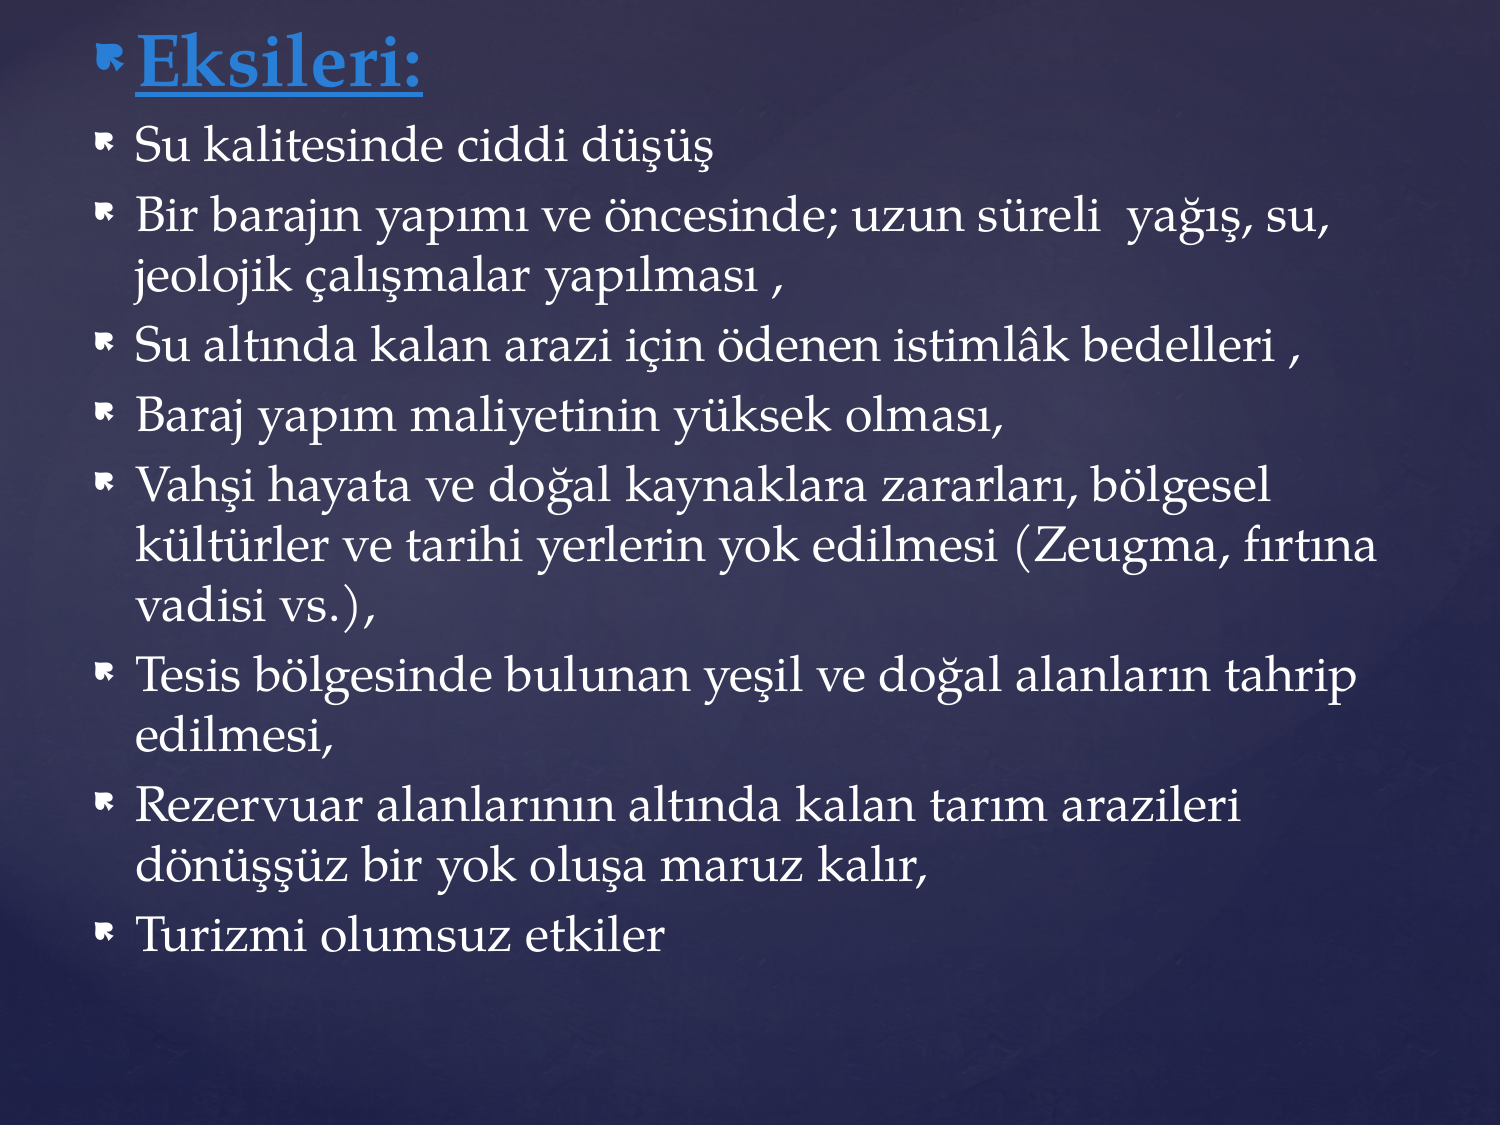

Eksileri:
Su kalitesinde ciddi düşüş
Bir barajın yapımı ve öncesinde; uzun süreli  yağış, su, jeolojik çalışmalar yapılması ,
Su altında kalan arazi için ödenen istimlâk bedelleri ,
Baraj yapım maliyetinin yüksek olması,
Vahşi hayata ve doğal kaynaklara zararları, bölgesel kültürler ve tarihi yerlerin yok edilmesi (Zeugma, fırtına vadisi vs.),
Tesis bölgesinde bulunan yeşil ve doğal alanların tahrip edilmesi,
Rezervuar alanlarının altında kalan tarım arazileri dönüşşüz bir yok oluşa maruz kalır,
Turizmi olumsuz etkiler

#